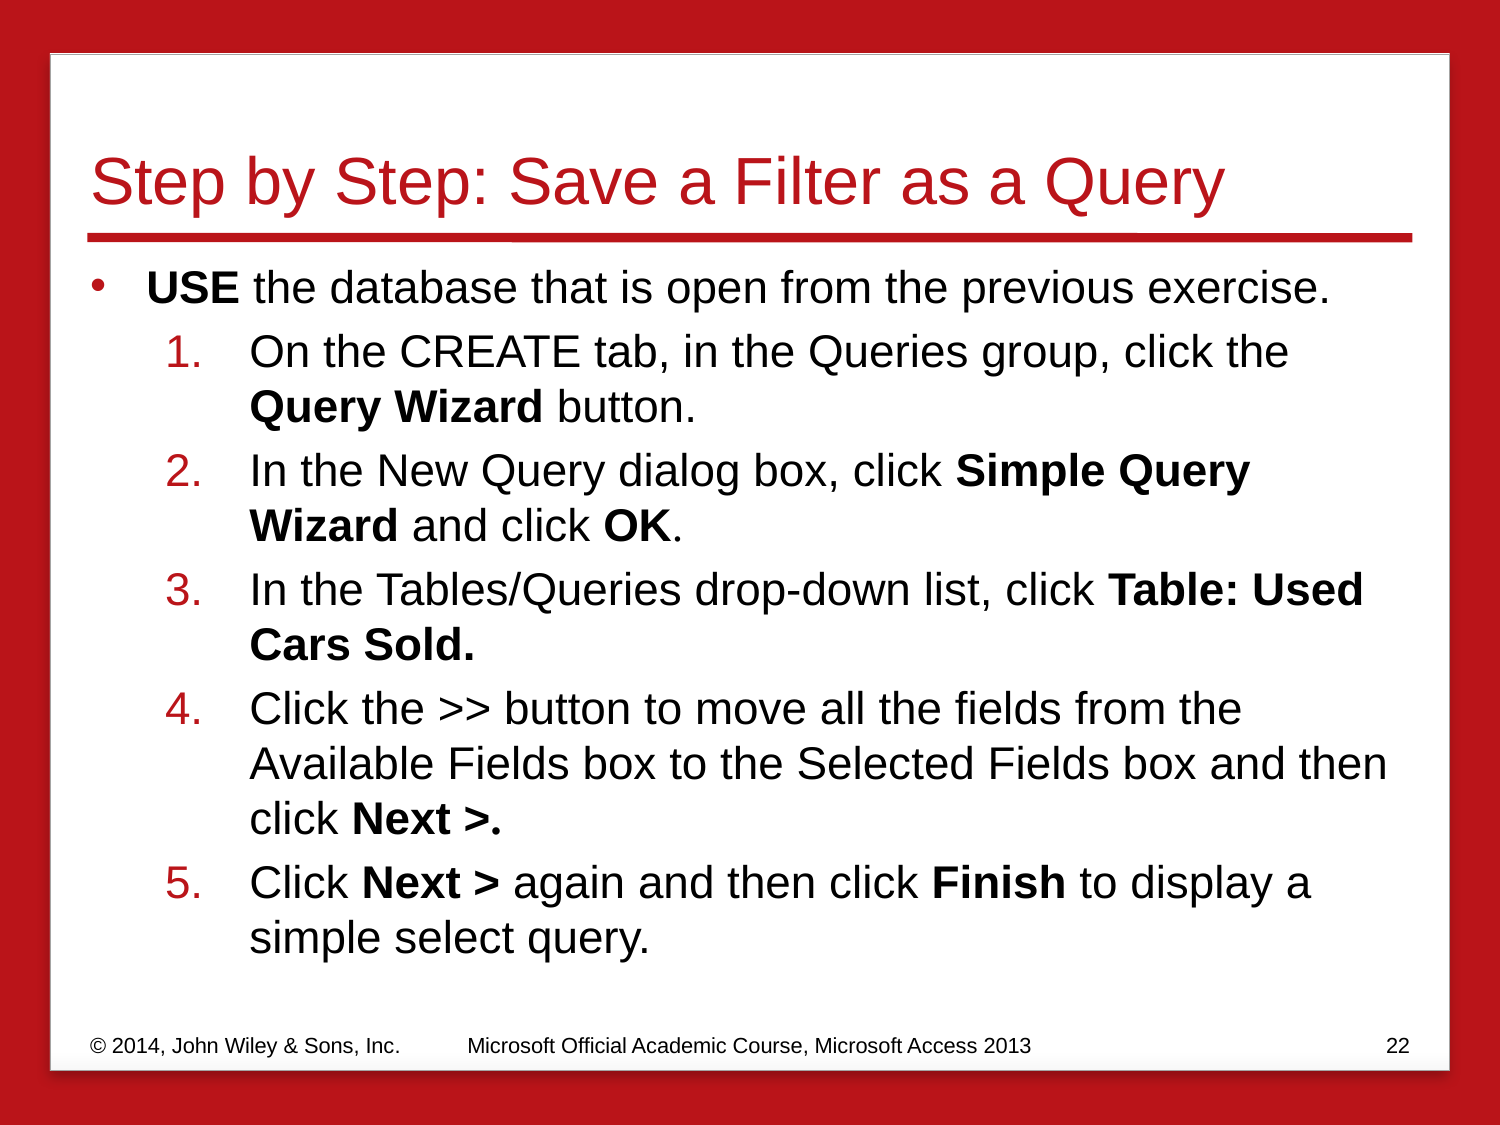

# Step by Step: Save a Filter as a Query
USE the database that is open from the previous exercise.
On the CREATE tab, in the Queries group, click the Query Wizard button.
In the New Query dialog box, click Simple Query Wizard and click OK.
In the Tables/Queries drop-down list, click Table: Used Cars Sold.
Click the >> button to move all the fields from the Available Fields box to the Selected Fields box and then click Next >.
Click Next > again and then click Finish to display a simple select query.
© 2014, John Wiley & Sons, Inc.
Microsoft Official Academic Course, Microsoft Access 2013
22